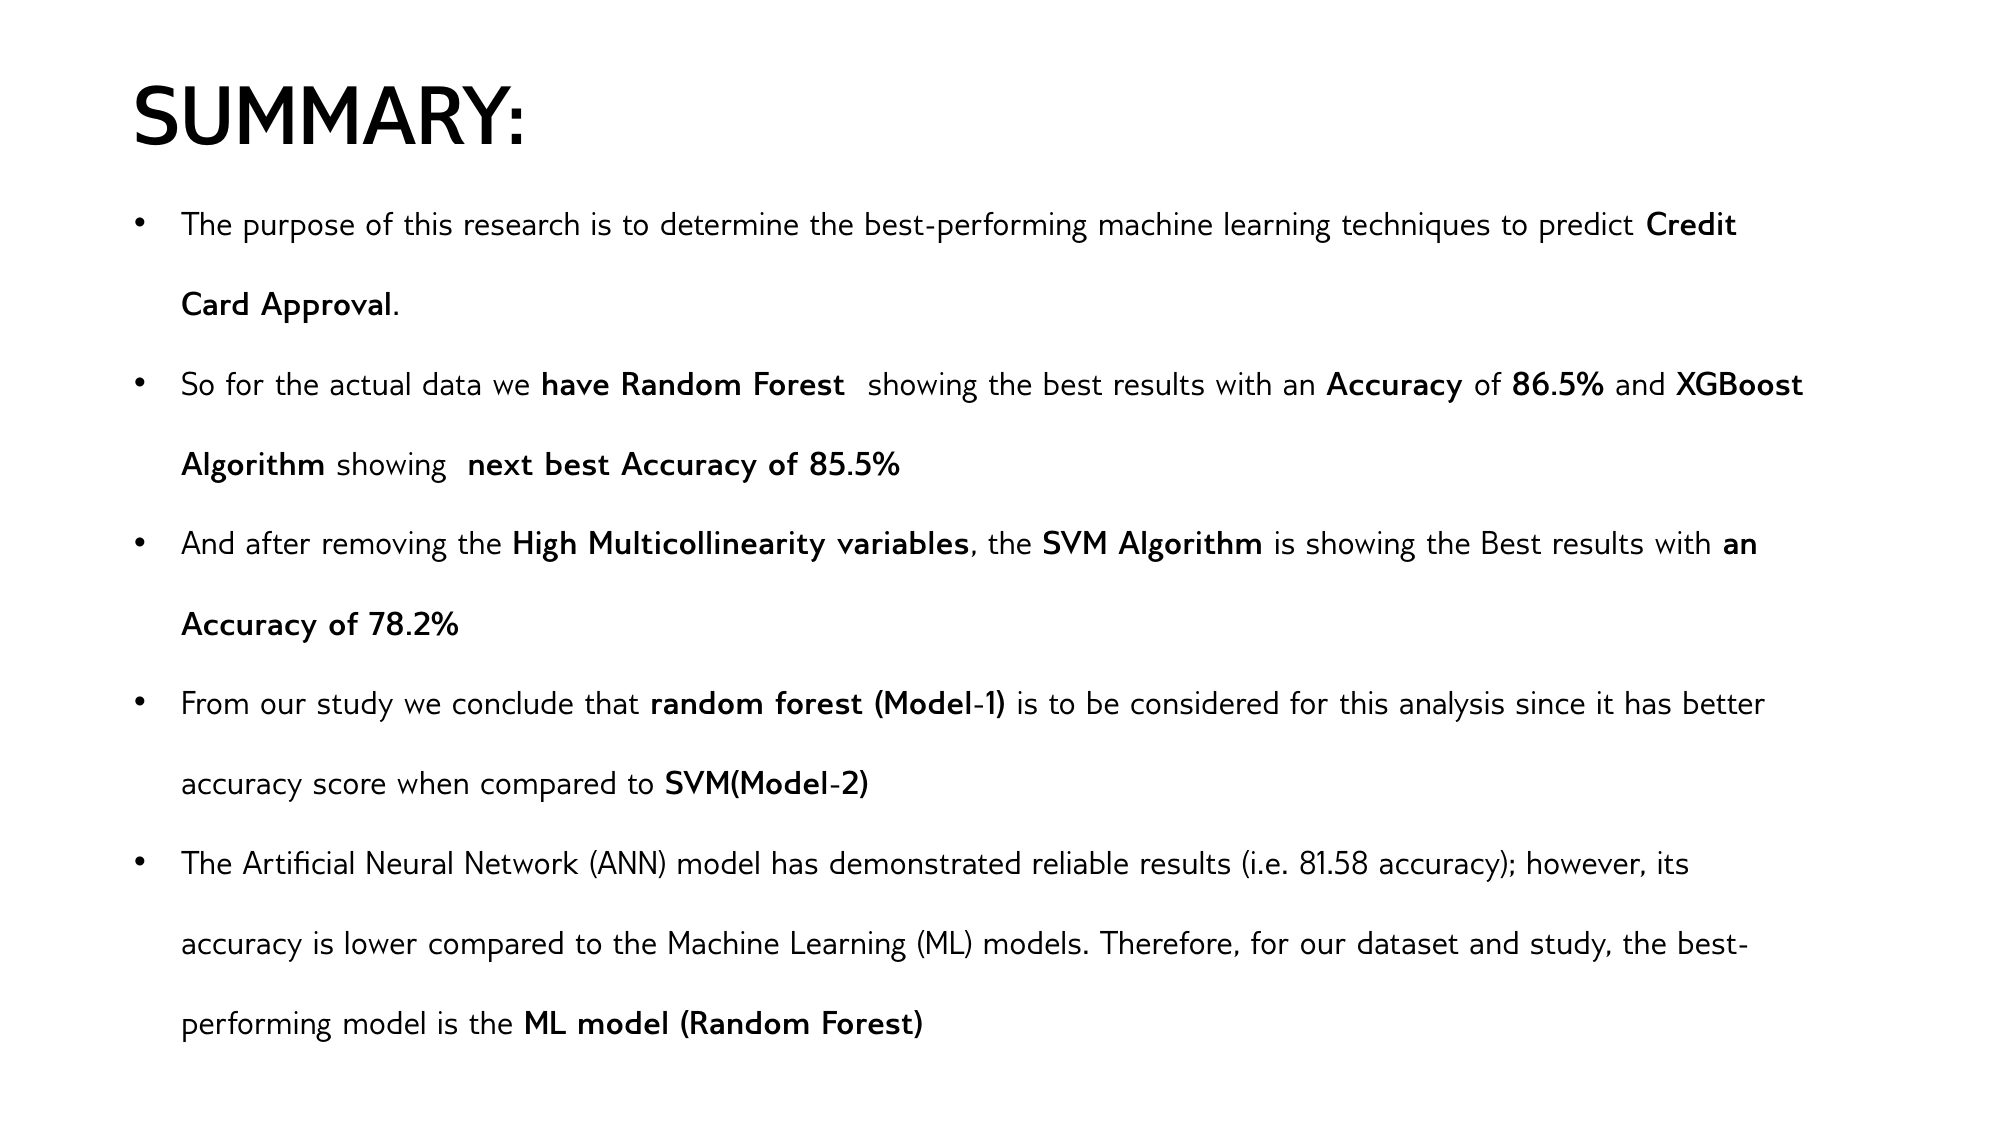

SUMMARY:
The purpose of this research is to determine the best-performing machine learning techniques to predict Credit Card Approval.
So for the actual data we have Random Forest  showing the best results with an Accuracy of 86.5% and XGBoost Algorithm showing  next best Accuracy of 85.5%
And after removing the High Multicollinearity variables, the SVM Algorithm is showing the Best results with an Accuracy of 78.2%
From our study we conclude that random forest (Model-1) is to be considered for this analysis since it has better accuracy score when compared to SVM(Model-2)
The Artificial Neural Network (ANN) model has demonstrated reliable results (i.e. 81.58 accuracy); however, its accuracy is lower compared to the Machine Learning (ML) models. Therefore, for our dataset and study, the best-performing model is the ML model (Random Forest)